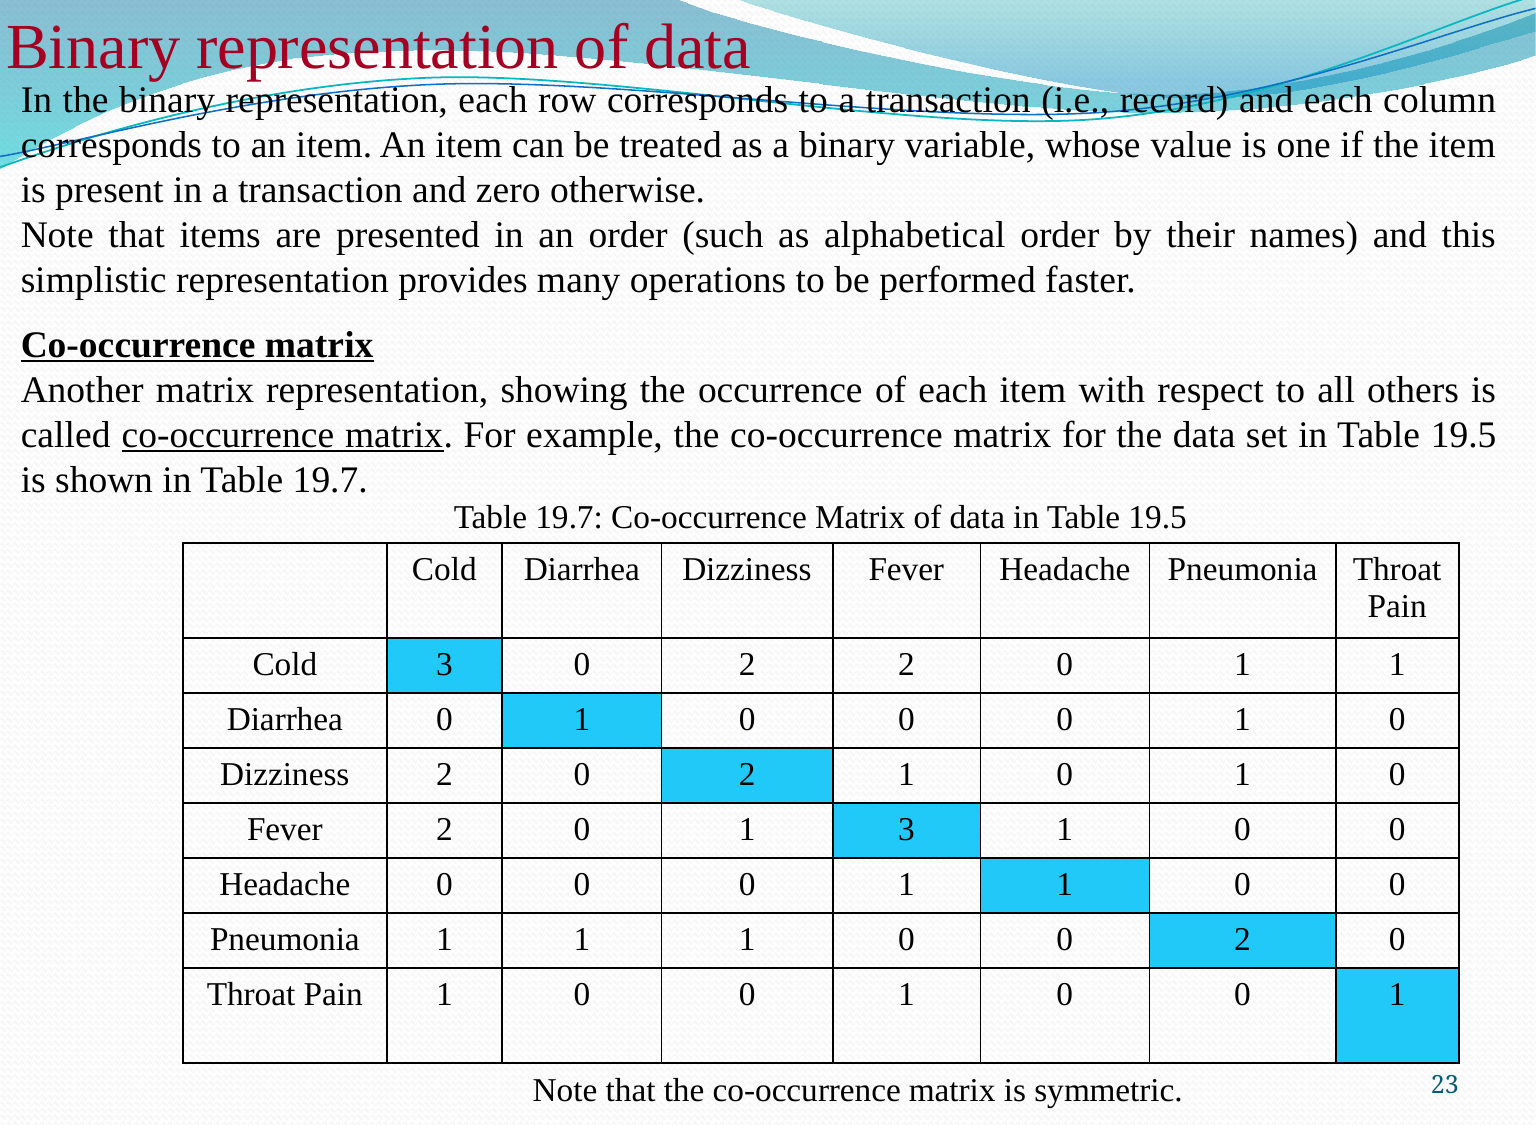

# Binary representation of data
In the binary representation, each row corresponds to a transaction (i.e., record) and each column corresponds to an item. An item can be treated as a binary variable, whose value is one if the item is present in a transaction and zero otherwise.
Note that items are presented in an order (such as alphabetical order by their names) and this simplistic representation provides many operations to be performed faster.

Co-occurrence matrix
Another matrix representation, showing the occurrence of each item with respect to all others is called co-occurrence matrix. For example, the co-occurrence matrix for the data set in Table 19.5 is shown in Table 19.7.

Table 19.7: Co-occurrence Matrix of data in Table 19.5
|  | Cold | Diarrhea | Dizziness | Fever | Headache | Pneumonia | Throat Pain |
| --- | --- | --- | --- | --- | --- | --- | --- |
| Cold | 3 | 0 | 2 | 2 | 0 | 1 | 1 |
| Diarrhea | 0 | 1 | 0 | 0 | 0 | 1 | 0 |
| Dizziness | 2 | 0 | 2 | 1 | 0 | 1 | 0 |
| Fever | 2 | 0 | 1 | 3 | 1 | 0 | 0 |
| Headache | 0 | 0 | 0 | 1 | 1 | 0 | 0 |
| Pneumonia | 1 | 1 | 1 | 0 | 0 | 2 | 0 |
| Throat Pain | 1 | 0 | 0 | 1 | 0 | 0 | 1 |
23
Note that the co-occurrence matrix is symmetric.